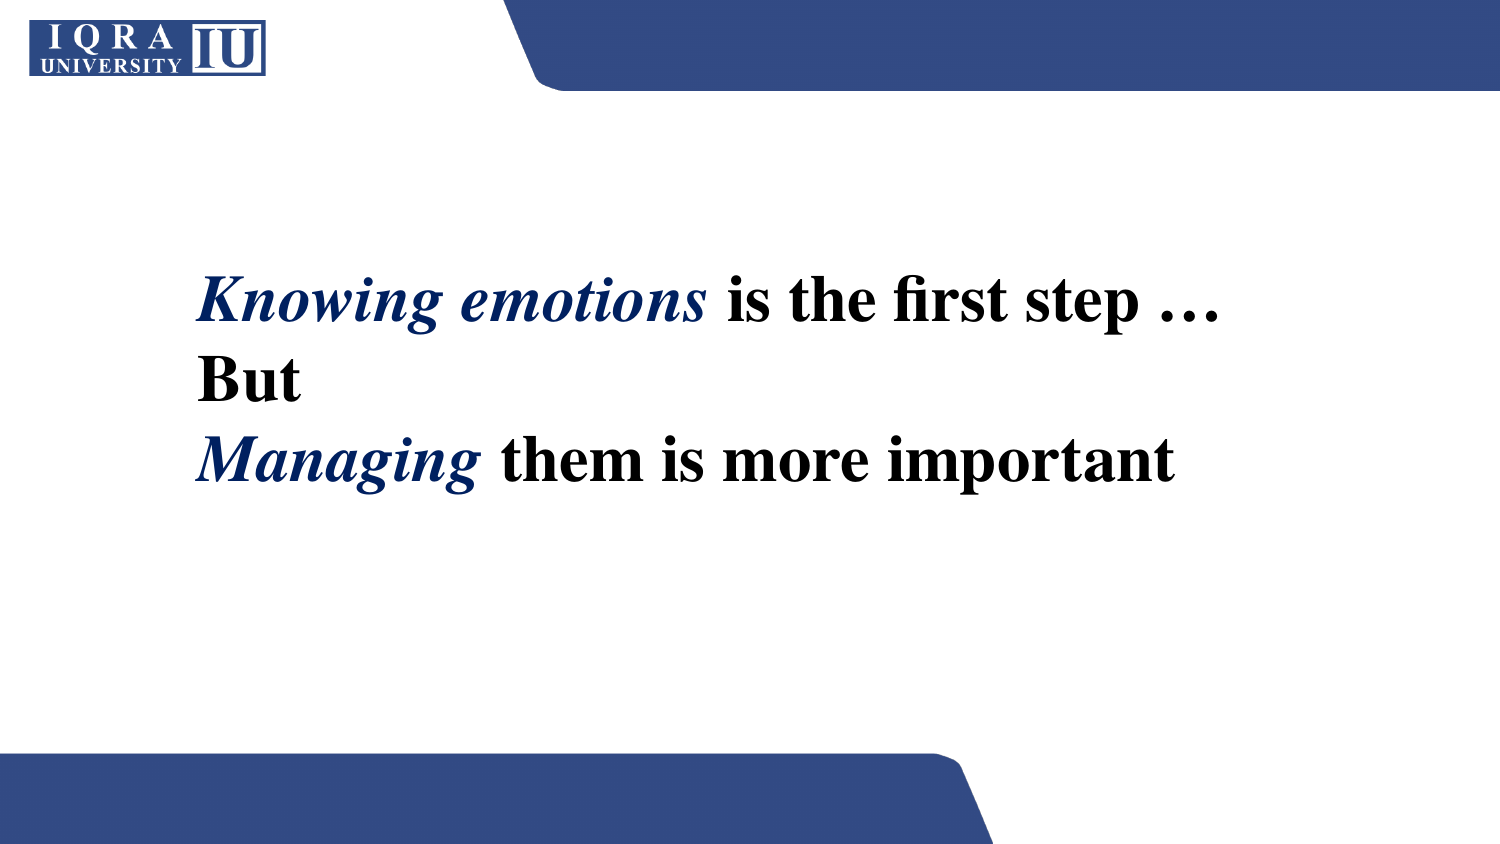

Knowing emotions is the first step …
But
Managing them is more important